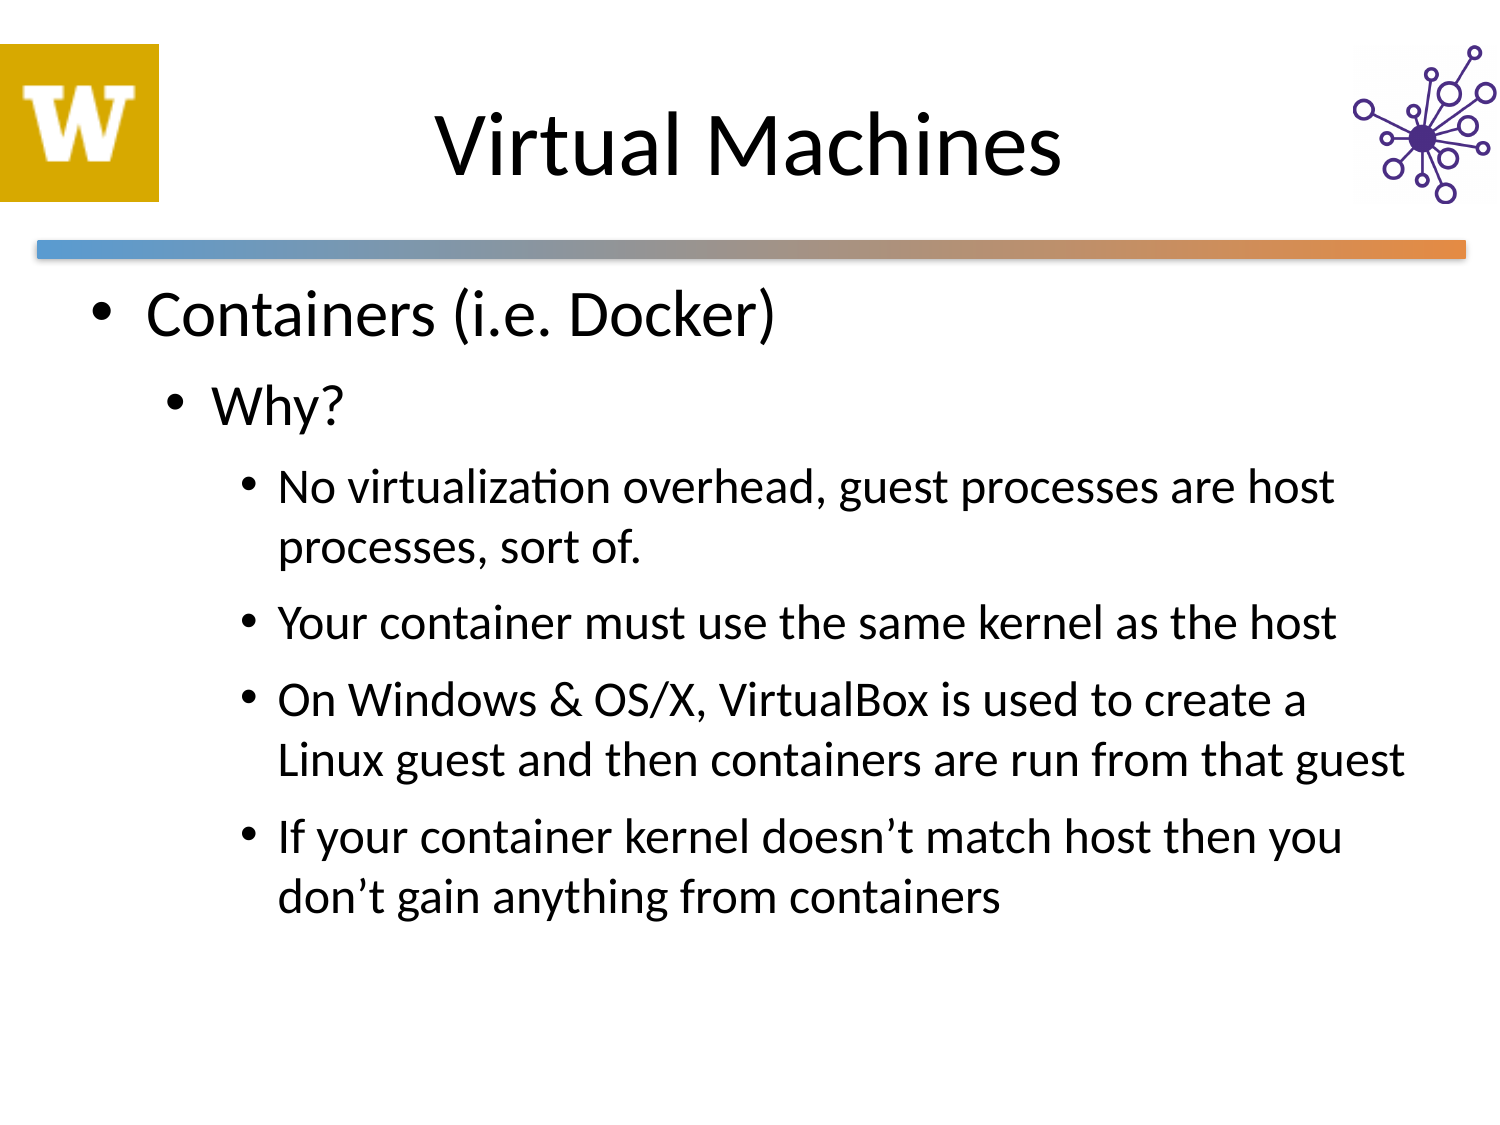

# Virtual Machines
Containers (i.e. Docker)
Why?
No virtualization overhead, guest processes are host processes, sort of.
Your container must use the same kernel as the host
On Windows & OS/X, VirtualBox is used to create a Linux guest and then containers are run from that guest
If your container kernel doesn’t match host then you don’t gain anything from containers